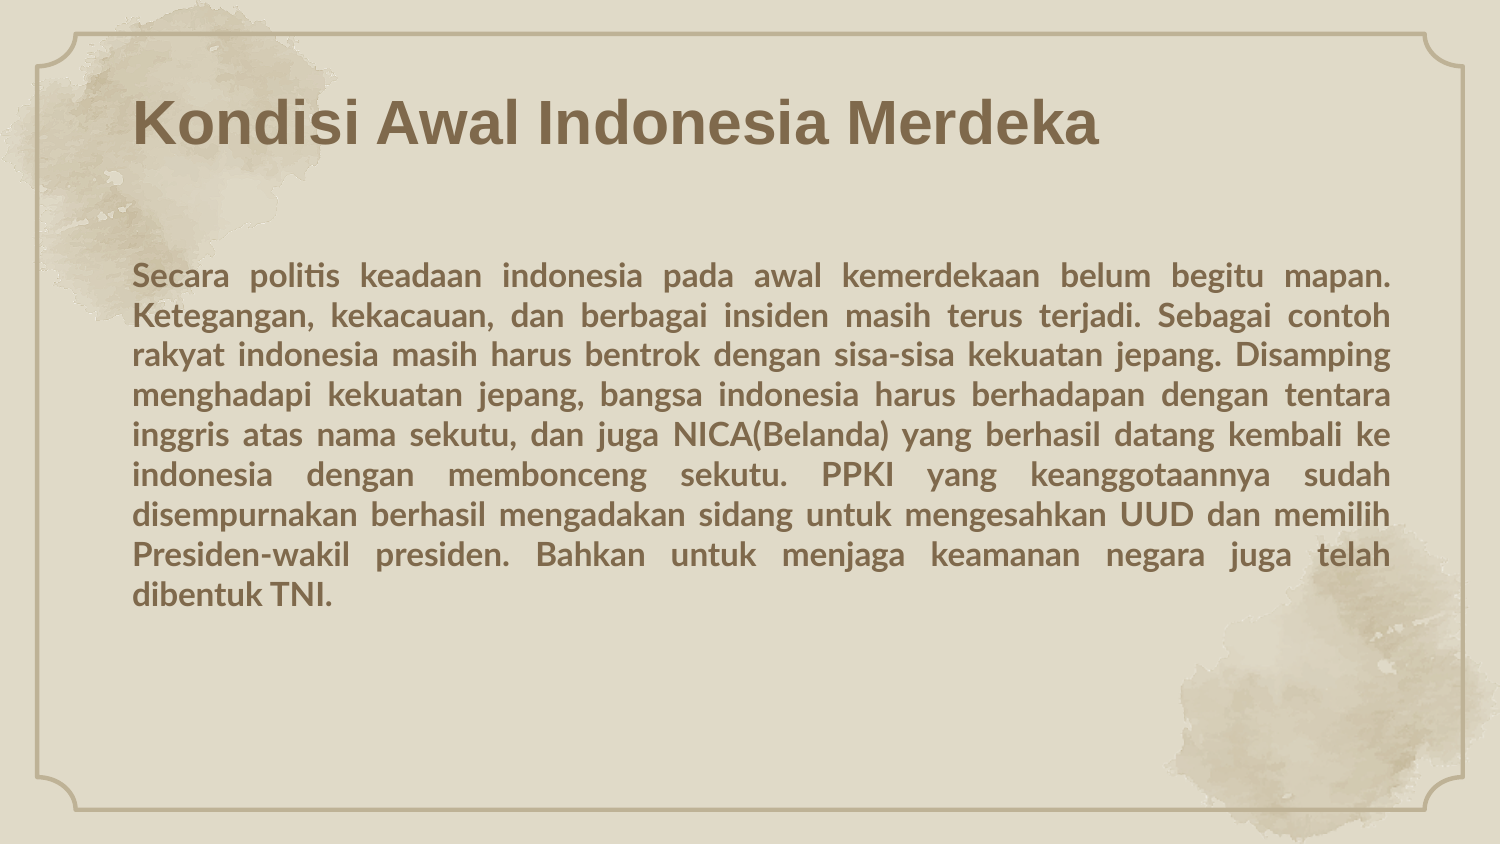

# Kondisi Awal Indonesia Merdeka
Secara politis keadaan indonesia pada awal kemerdekaan belum begitu mapan. Ketegangan, kekacauan, dan berbagai insiden masih terus terjadi. Sebagai contoh rakyat indonesia masih harus bentrok dengan sisa-sisa kekuatan jepang. Disamping menghadapi kekuatan jepang, bangsa indonesia harus berhadapan dengan tentara inggris atas nama sekutu, dan juga NICA(Belanda) yang berhasil datang kembali ke indonesia dengan membonceng sekutu. PPKI yang keanggotaannya sudah disempurnakan berhasil mengadakan sidang untuk mengesahkan UUD dan memilih Presiden-wakil presiden. Bahkan untuk menjaga keamanan negara juga telah dibentuk TNI.